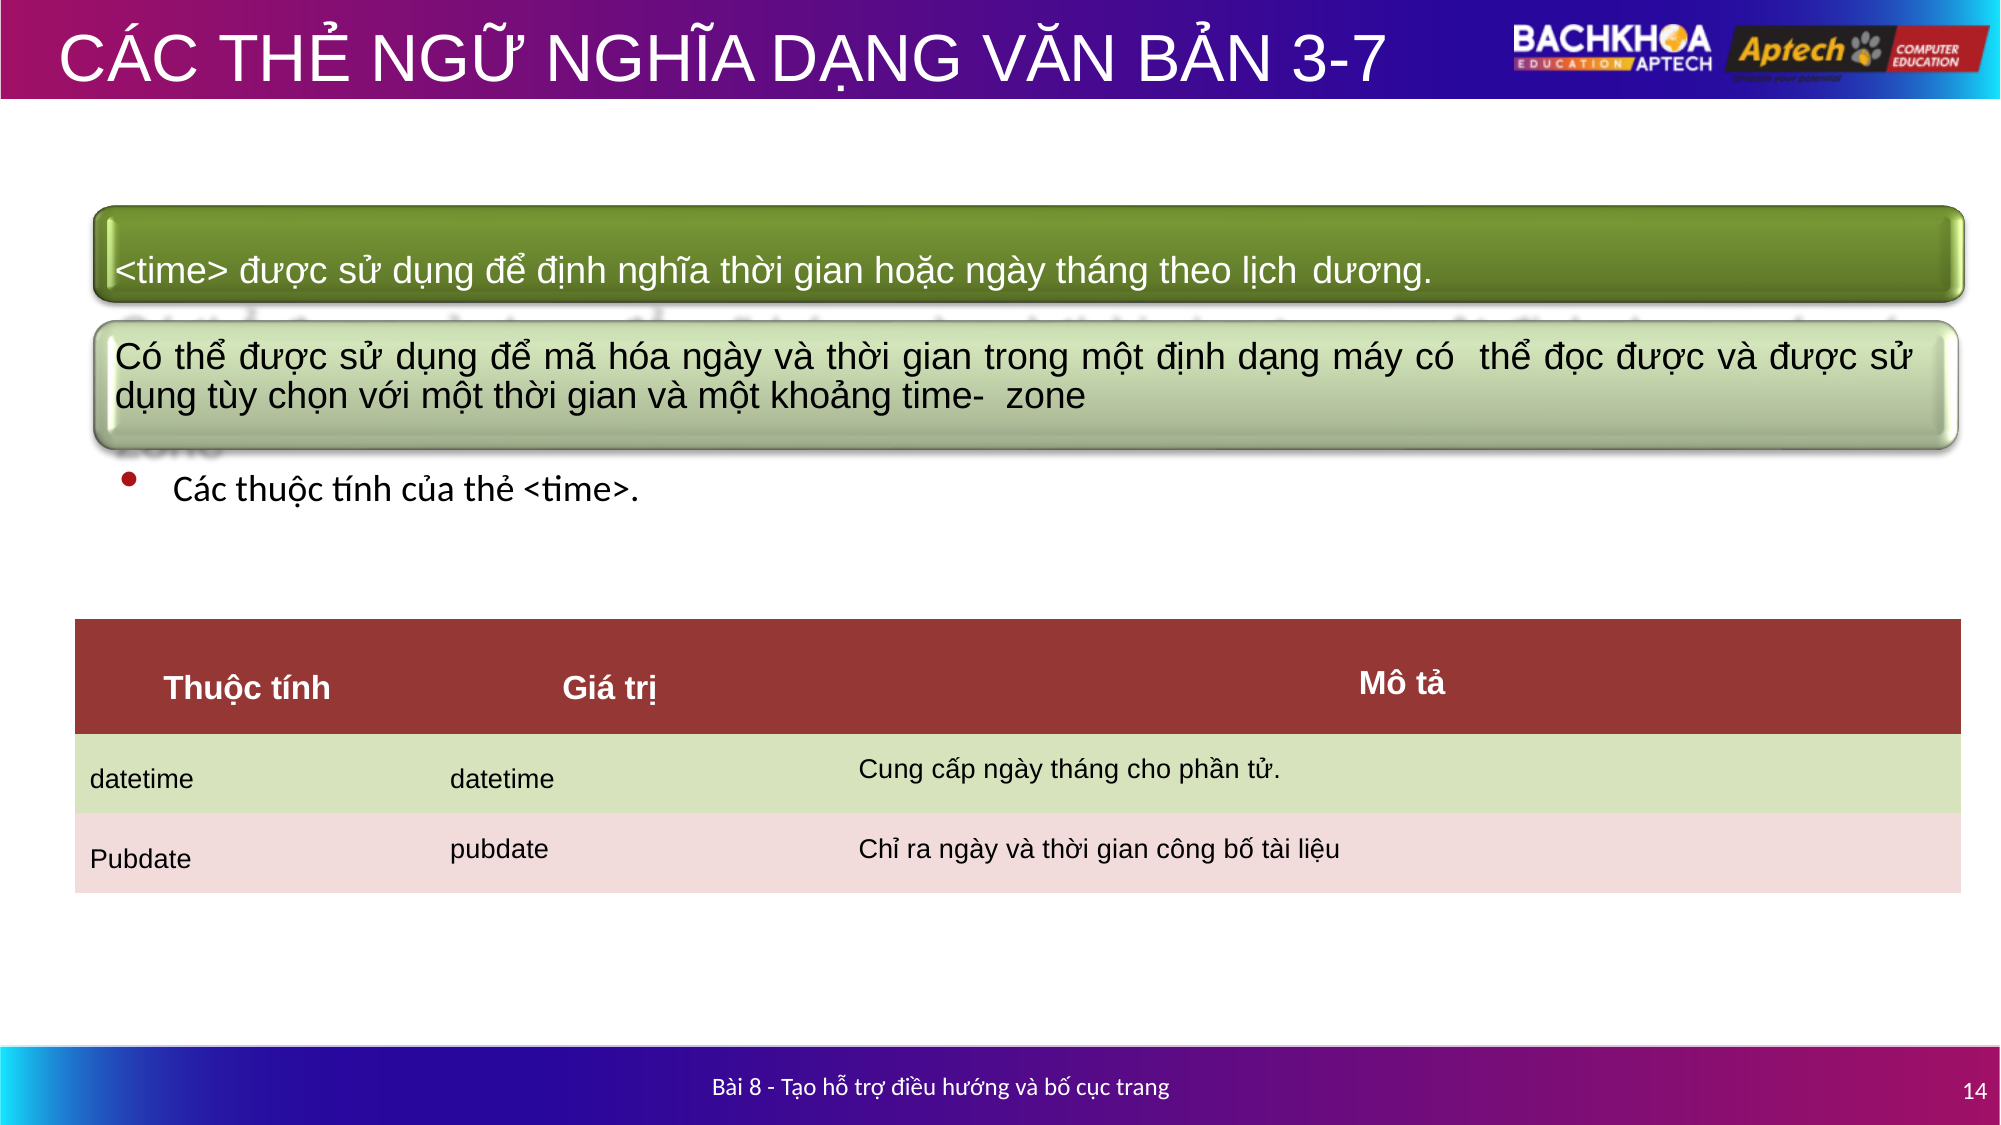

# CÁC THẺ NGỮ NGHĨA DẠNG VĂN BẢN 3-7

<time> được sử dụng để định nghĩa thời gian hoặc ngày tháng theo lịch dương.

Có thể được sử dụng để mã hóa ngày và thời gian trong một định dạng máy có  thể đọc được và được sử dụng tùy chọn với một thời gian và một khoảng time-  zone

Các thuộc tính của thẻ <time>.

| Thuộc tính | Giá trị | Mô tả |
| --- | --- | --- |
| datetime | datetime | Cung cấp ngày tháng cho phần tử. |
| Pubdate | pubdate | Chỉ ra ngày và thời gian công bố tài liệu |
Bài 8 - Tạo hỗ trợ điều hướng và bố cục trang
14